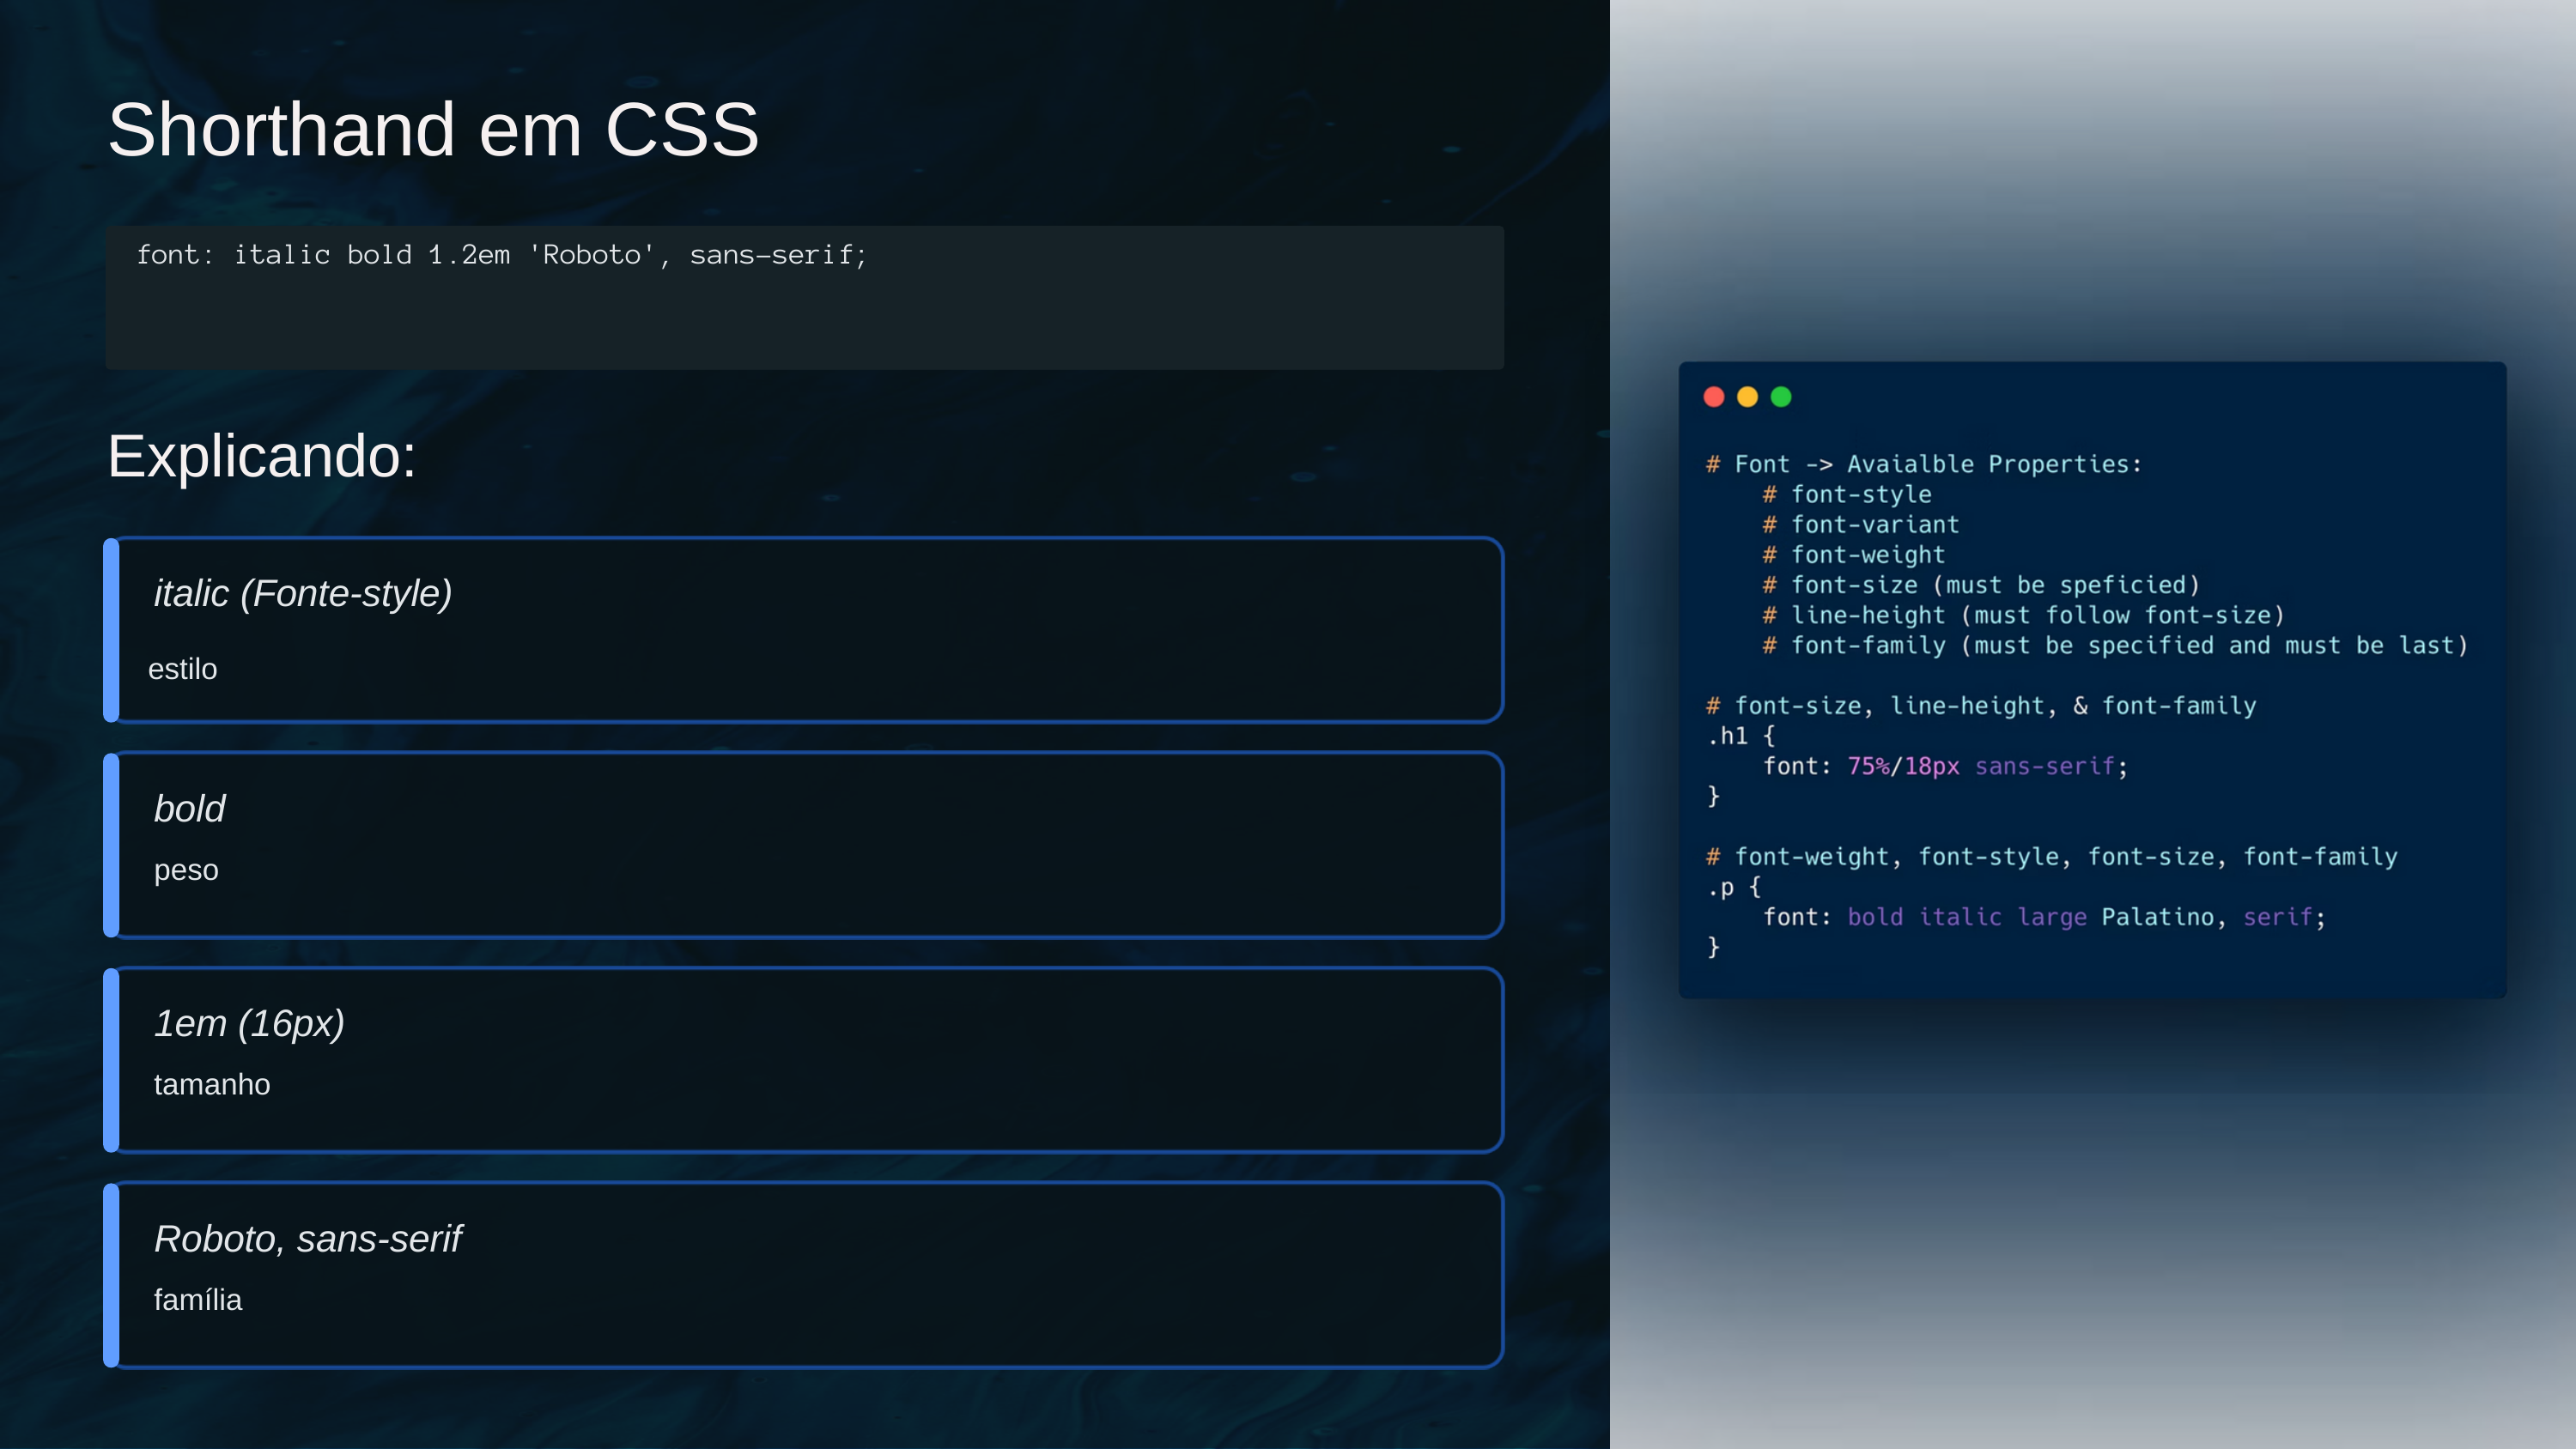

Shorthand em CSS
font: italic bold 1.2em 'Roboto', sans-serif;

Explicando:

italic (Fonte-style)
estilo

bold
peso

1em (16px)
tamanho

Roboto, sans-serif
família